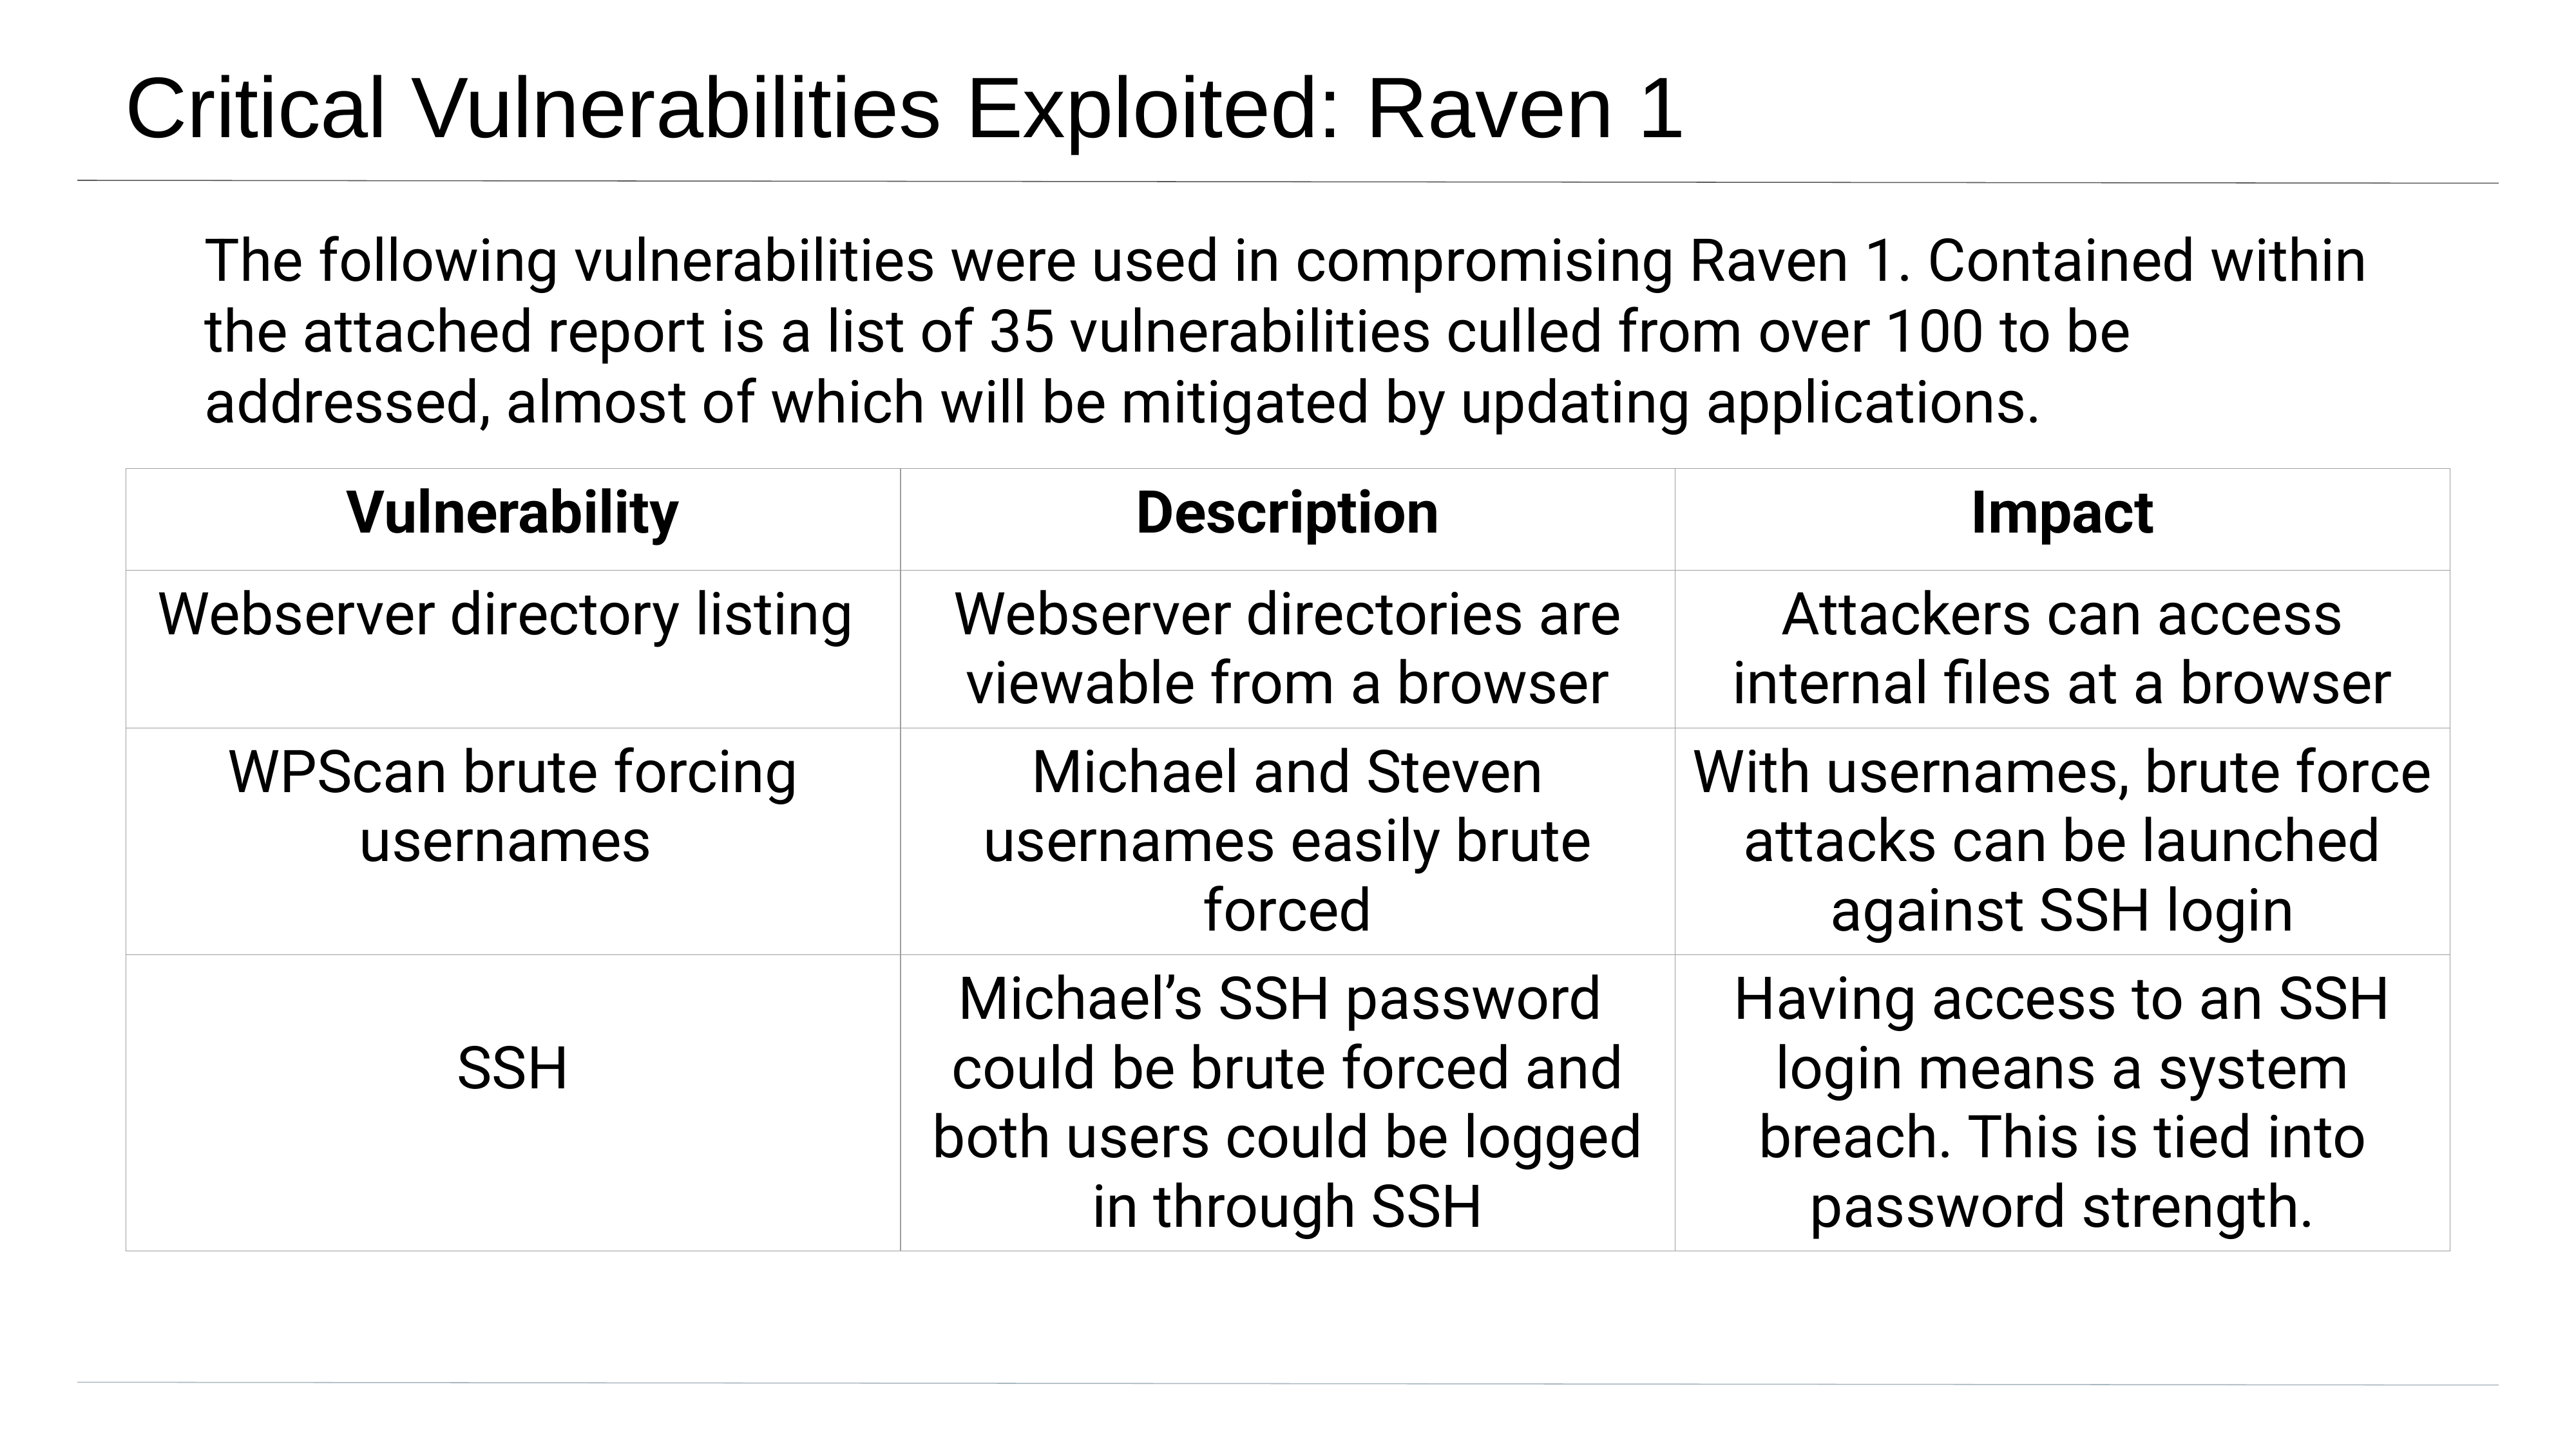

# Critical Vulnerabilities Exploited: Raven 1
The following vulnerabilities were used in compromising Raven 1. Contained within the attached report is a list of 35 vulnerabilities culled from over 100 to be addressed, almost of which will be mitigated by updating applications.

| Vulnerability | Description | Impact |
| --- | --- | --- |
| Webserver directory listing | Webserver directories are viewable from a browser | Attackers can access internal files at a browser |
| WPScan brute forcing usernames | Michael and Steven usernames easily brute forced | With usernames, brute force attacks can be launched against SSH login |
| SSH | Michael’s SSH password could be brute forced and both users could be logged in through SSH | Having access to an SSH login means a system breach. This is tied into password strength. |